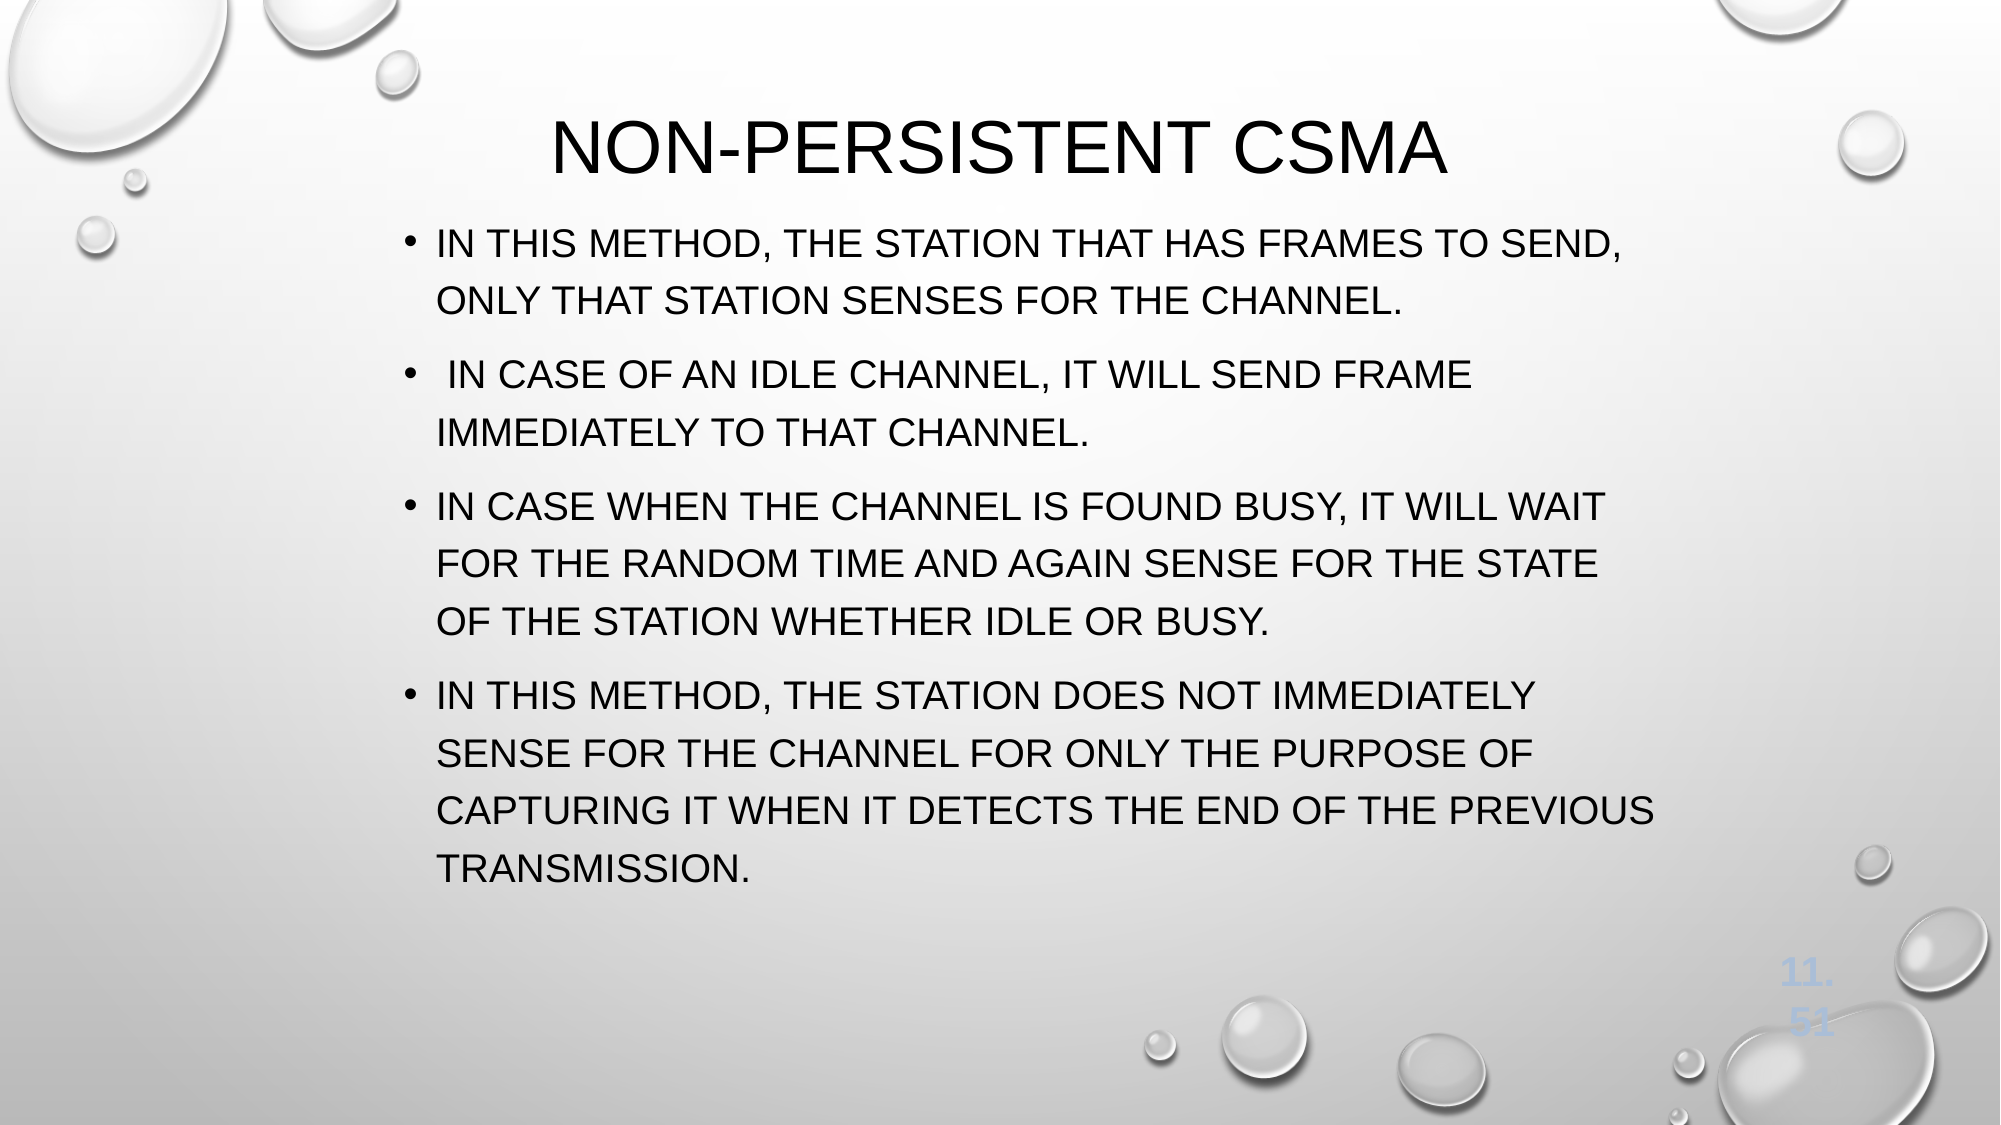

# Non-Persistent CSMA
In this method, the station that has frames to send, only that station senses for the channel.
 In case of an idle channel, it will send frame immediately to that channel.
In case when the channel is found busy, it will wait for the random time and again sense for the state of the station whether idle or busy.
In this method, the station does not immediately sense for the channel for only the purpose of capturing it when it detects the end of the previous transmission.
11.51